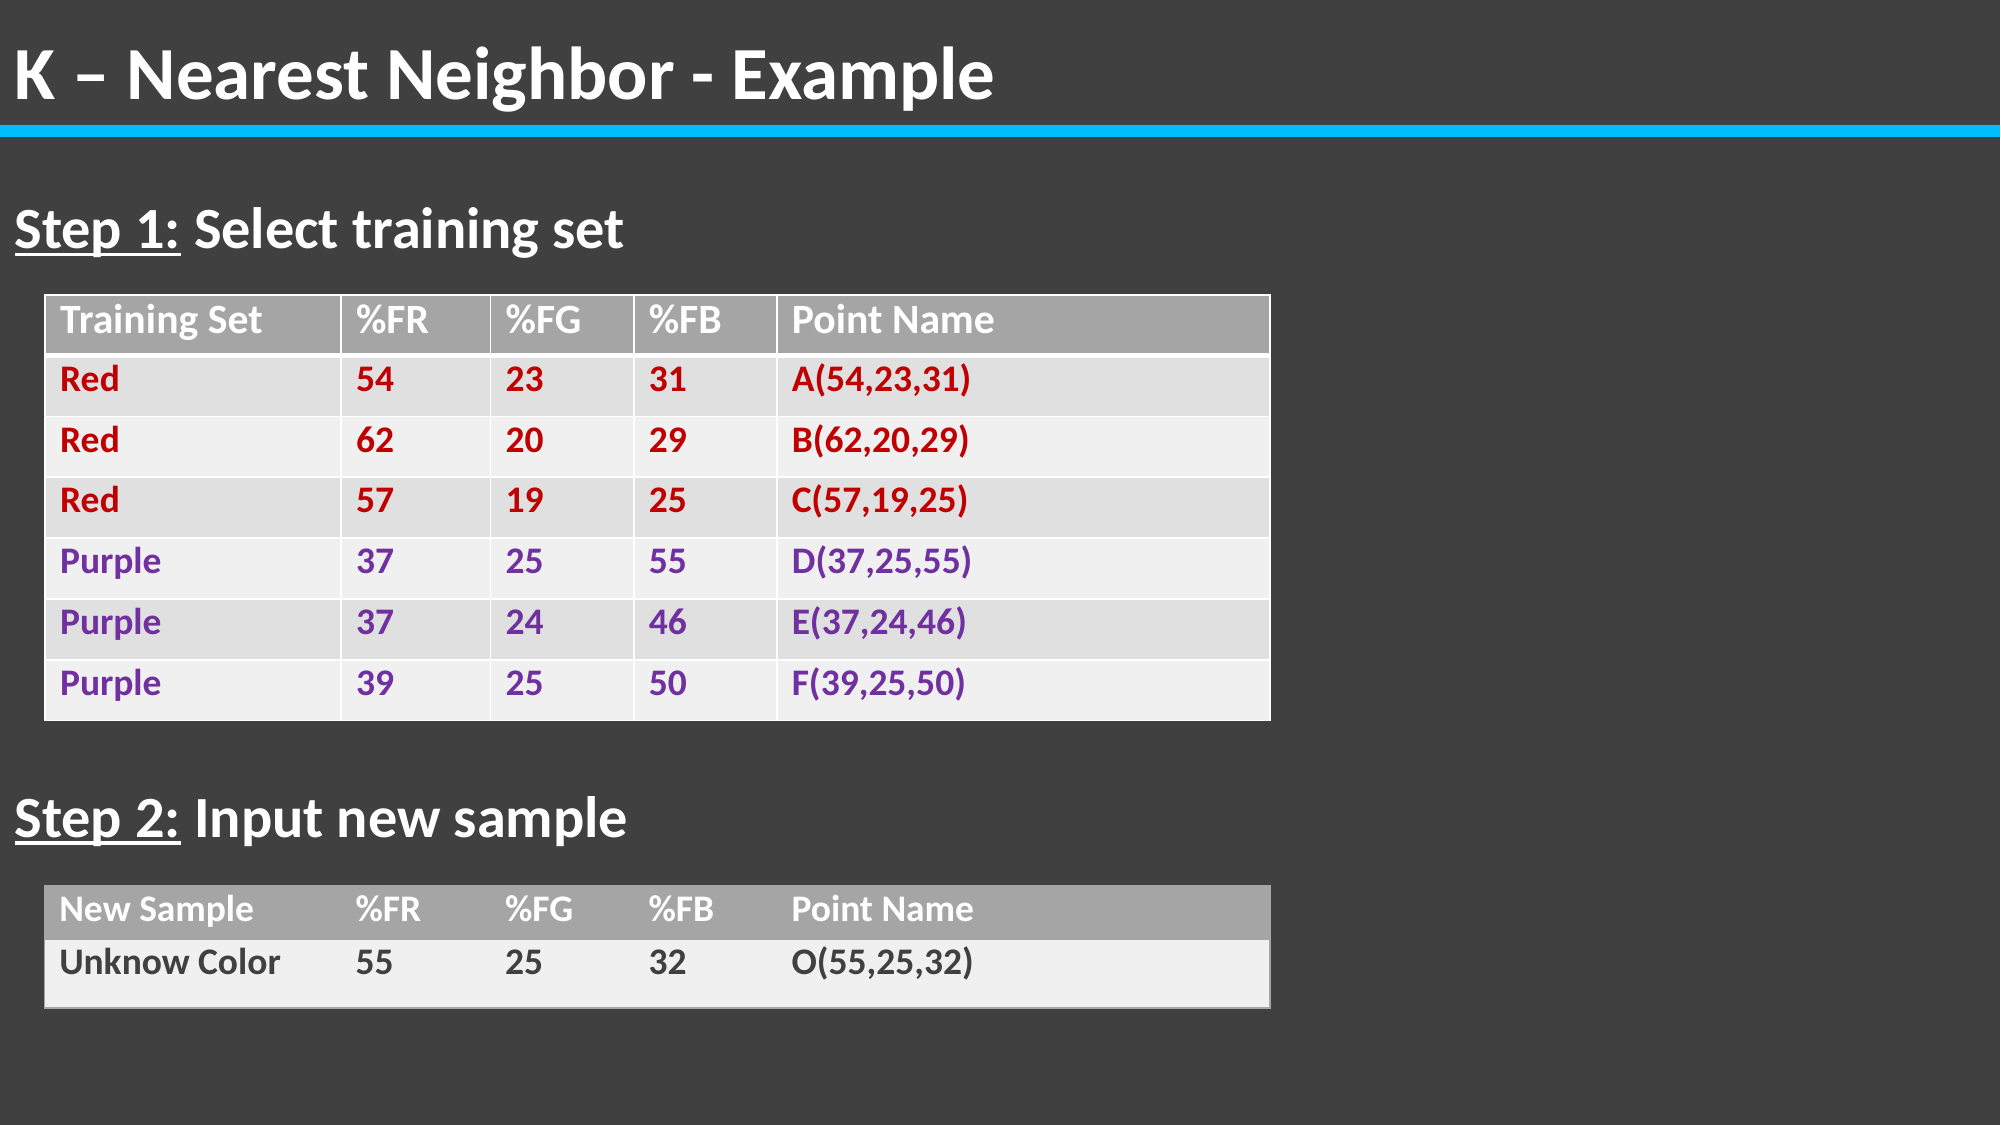

K – Nearest Neighbor - Example
Step 1: Select training set
| Training Set | %FR | %FG | %FB | Point Name |
| --- | --- | --- | --- | --- |
| Red | 54 | 23 | 31 | A(54,23,31) |
| Red | 62 | 20 | 29 | B(62,20,29) |
| Red | 57 | 19 | 25 | C(57,19,25) |
| Purple | 37 | 25 | 55 | D(37,25,55) |
| Purple | 37 | 24 | 46 | E(37,24,46) |
| Purple | 39 | 25 | 50 | F(39,25,50) |
Step 2: Input new sample
| New Sample | %FR | %FG | %FB | Point Name |
| --- | --- | --- | --- | --- |
| Unknow Color | 55 | 25 | 32 | O(55,25,32) |